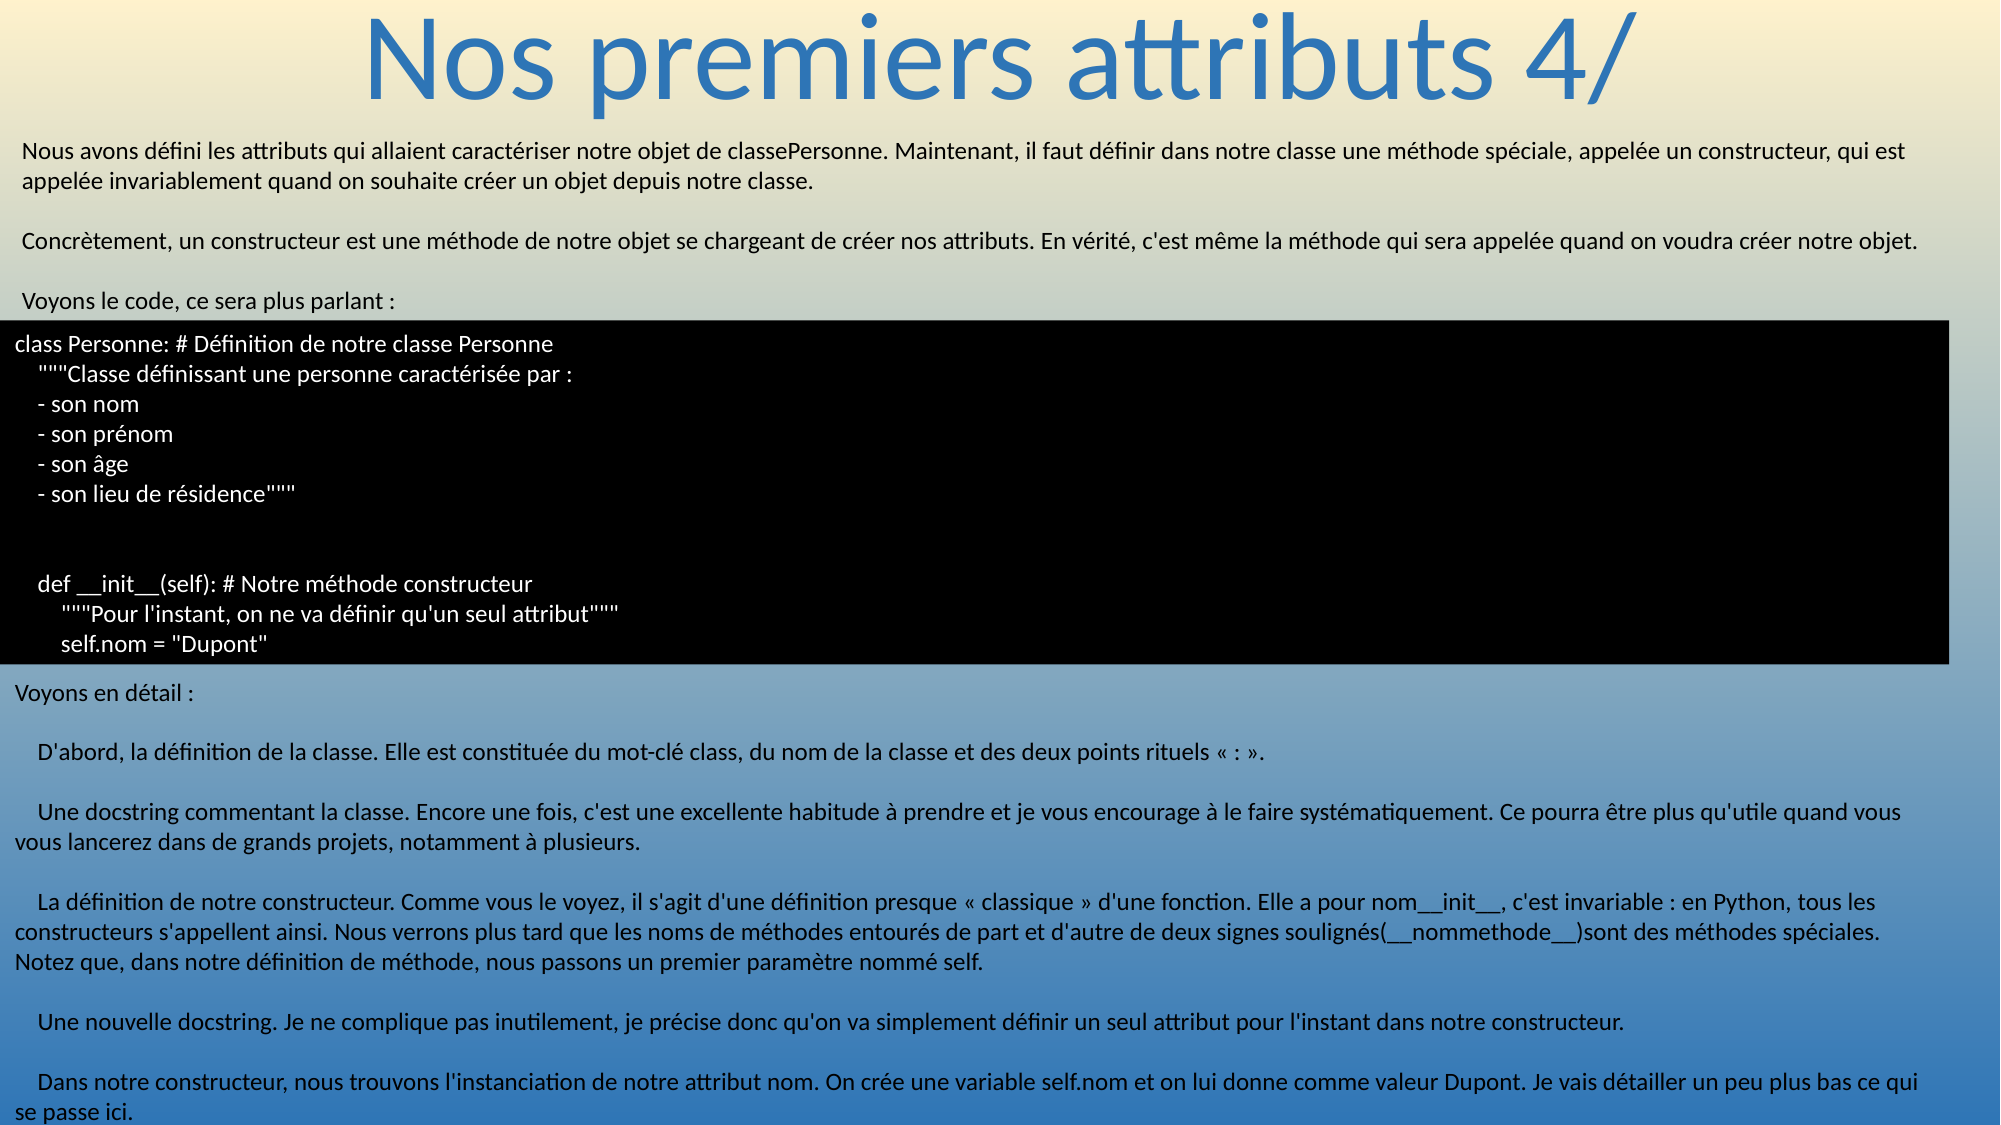

# Nos premiers attributs 4/
Nous avons défini les attributs qui allaient caractériser notre objet de classePersonne. Maintenant, il faut définir dans notre classe une méthode spéciale, appelée un constructeur, qui est appelée invariablement quand on souhaite créer un objet depuis notre classe.

Concrètement, un constructeur est une méthode de notre objet se chargeant de créer nos attributs. En vérité, c'est même la méthode qui sera appelée quand on voudra créer notre objet.

Voyons le code, ce sera plus parlant :
class Personne: # Définition de notre classe Personne
    """Classe définissant une personne caractérisée par :
    - son nom
    - son prénom
    - son âge
    - son lieu de résidence"""

    def __init__(self): # Notre méthode constructeur
        """Pour l'instant, on ne va définir qu'un seul attribut"""
        self.nom = "Dupont"
Voyons en détail :

    D'abord, la définition de la classe. Elle est constituée du mot-clé class, du nom de la classe et des deux points rituels « : ».

    Une docstring commentant la classe. Encore une fois, c'est une excellente habitude à prendre et je vous encourage à le faire systématiquement. Ce pourra être plus qu'utile quand vous vous lancerez dans de grands projets, notamment à plusieurs.

    La définition de notre constructeur. Comme vous le voyez, il s'agit d'une définition presque « classique » d'une fonction. Elle a pour nom__init__, c'est invariable : en Python, tous les constructeurs s'appellent ainsi. Nous verrons plus tard que les noms de méthodes entourés de part et d'autre de deux signes soulignés(__nommethode__)sont des méthodes spéciales. Notez que, dans notre définition de méthode, nous passons un premier paramètre nommé self.

    Une nouvelle docstring. Je ne complique pas inutilement, je précise donc qu'on va simplement définir un seul attribut pour l'instant dans notre constructeur.

    Dans notre constructeur, nous trouvons l'instanciation de notre attribut nom. On crée une variable self.nom et on lui donne comme valeur Dupont. Je vais détailler un peu plus bas ce qui se passe ici.

291